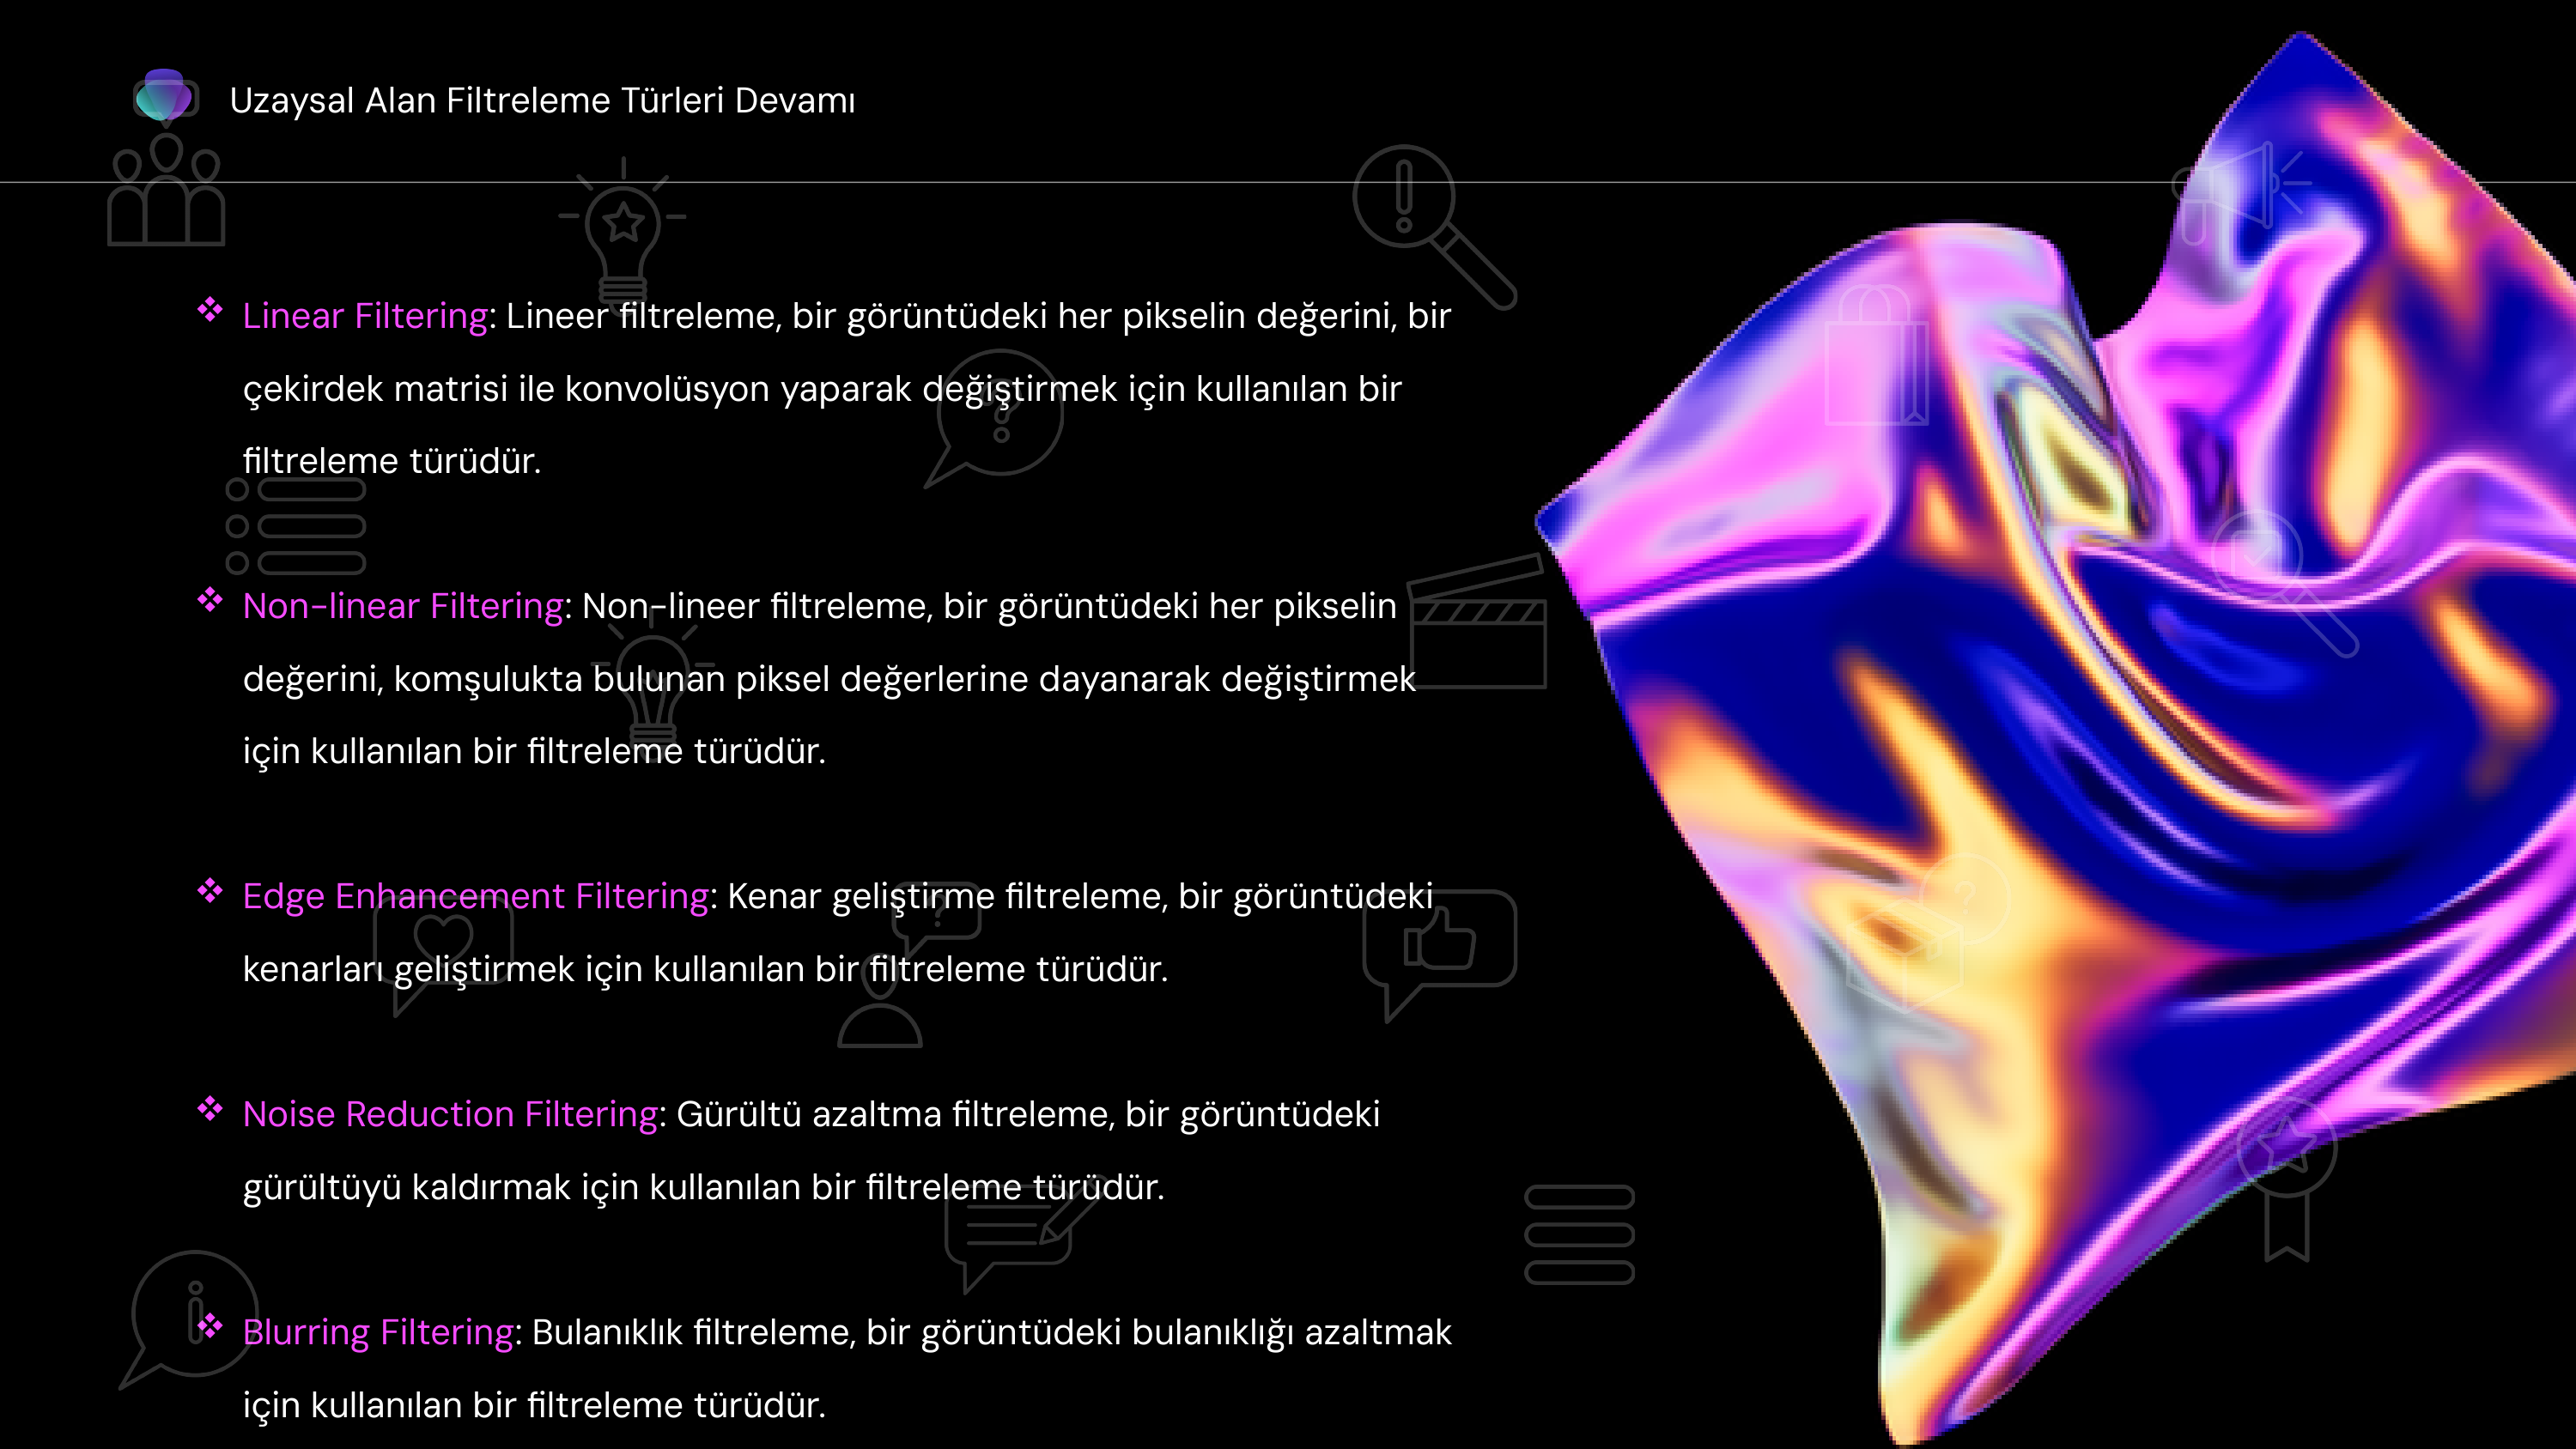

Uzaysal Alan Filtreleme Türleri Devamı

Linear Filtering: Lineer filtreleme, bir görüntüdeki her pikselin değerini, bir çekirdek matrisi ile konvolüsyon yaparak değiştirmek için kullanılan bir filtreleme türüdür.

Non-linear Filtering: Non-lineer filtreleme, bir görüntüdeki her pikselin değerini, komşulukta bulunan piksel değerlerine dayanarak değiştirmek için kullanılan bir filtreleme türüdür.

Edge Enhancement Filtering: Kenar geliştirme filtreleme, bir görüntüdeki kenarları geliştirmek için kullanılan bir filtreleme türüdür.

Noise Reduction Filtering: Gürültü azaltma filtreleme, bir görüntüdeki gürültüyü kaldırmak için kullanılan bir filtreleme türüdür.

Blurring Filtering: Bulanıklık filtreleme, bir görüntüdeki bulanıklığı azaltmak için kullanılan bir filtreleme türüdür.